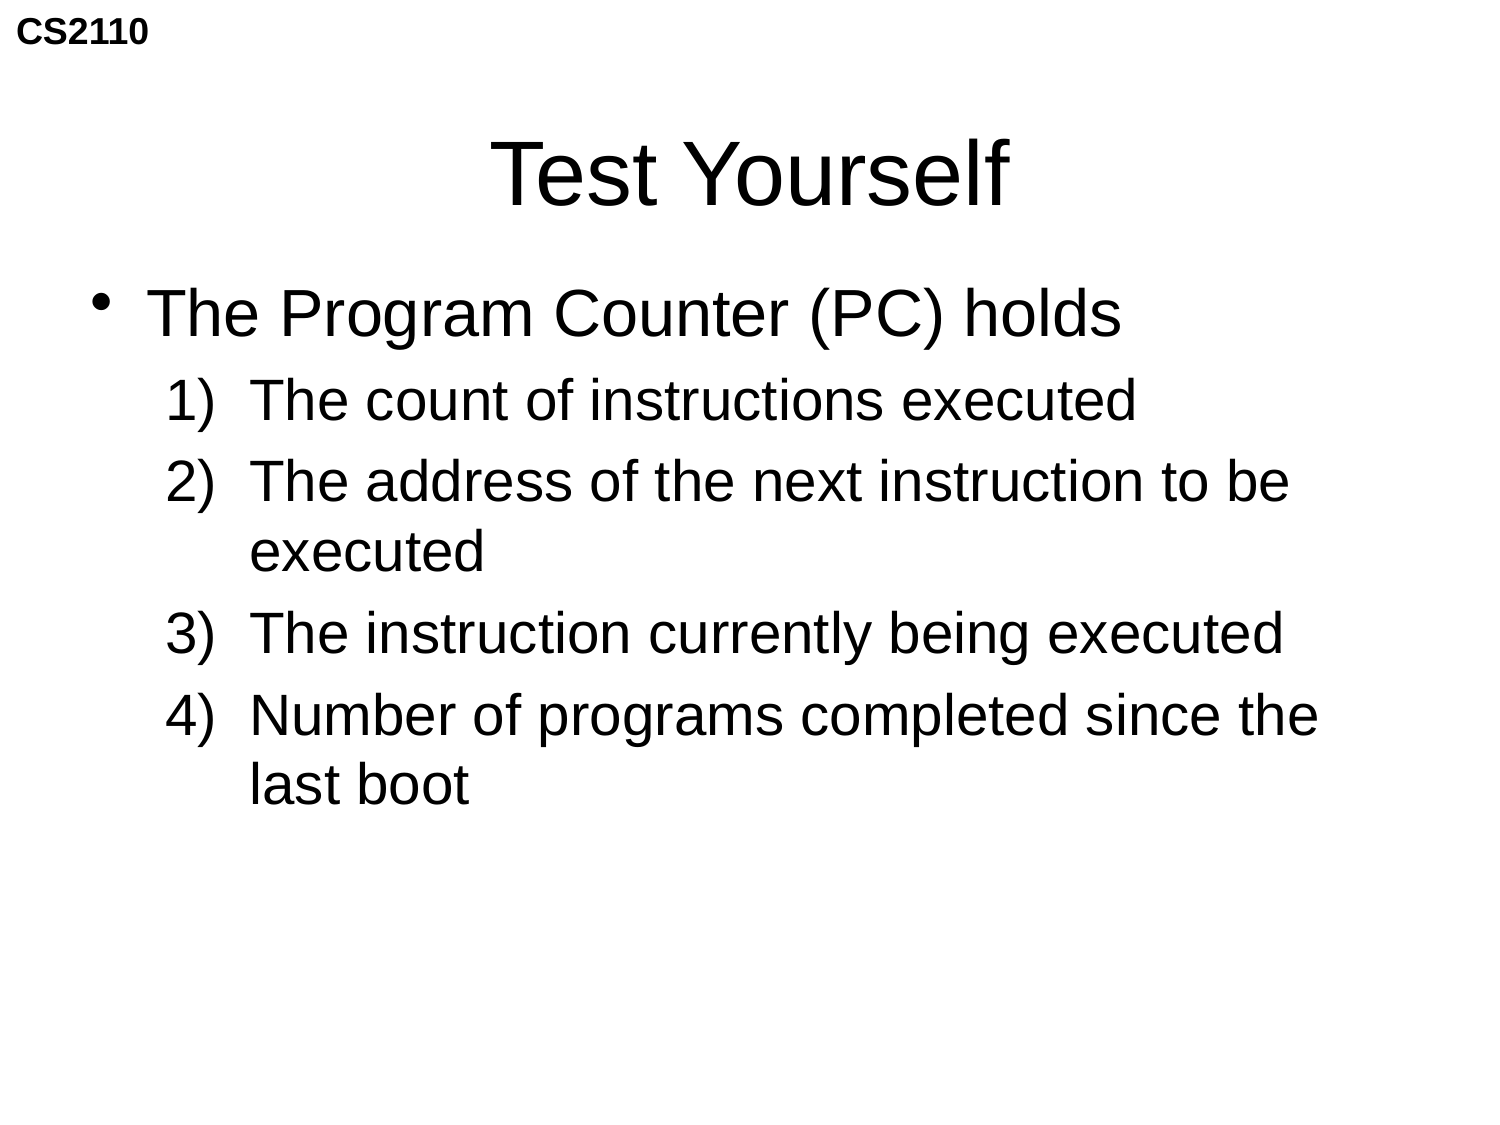

# Test Yourself
The Program Counter (PC) holds
The count of instructions executed
The address of the next instruction to be executed
The instruction currently being executed
Number of programs completed since the last boot